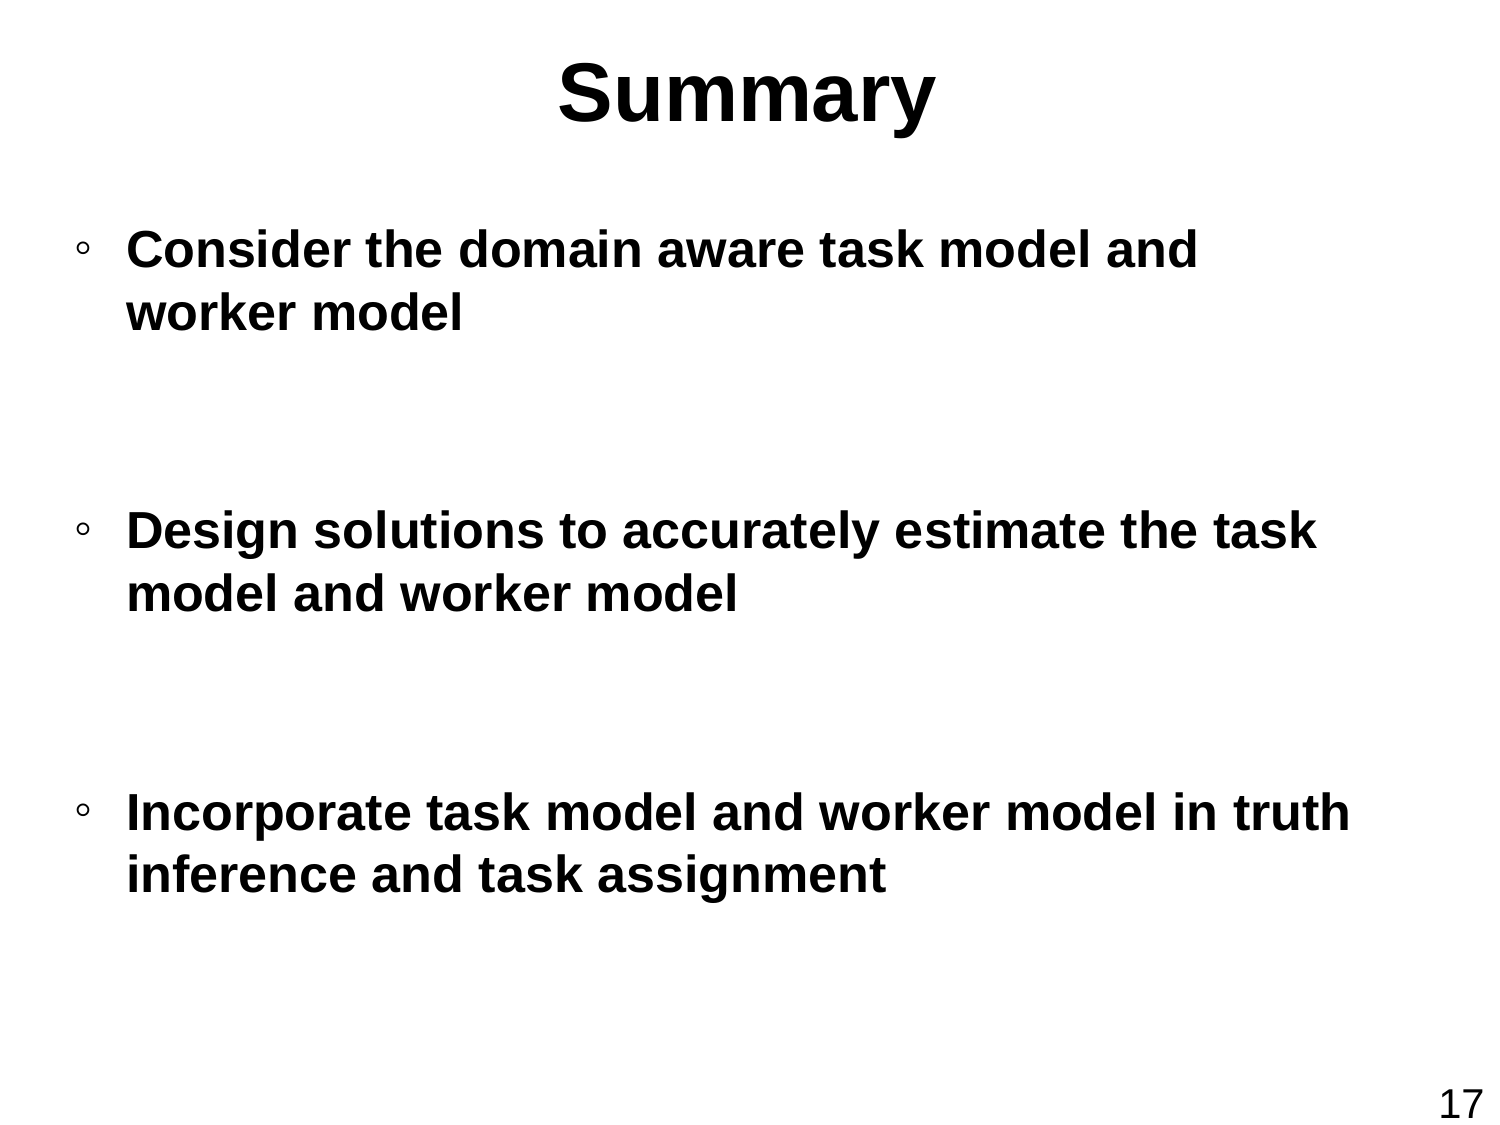

Summary
Consider the domain aware task model and worker model

Design solutions to accurately estimate the task model and worker model

Incorporate task model and worker model in truth inference and task assignment
17